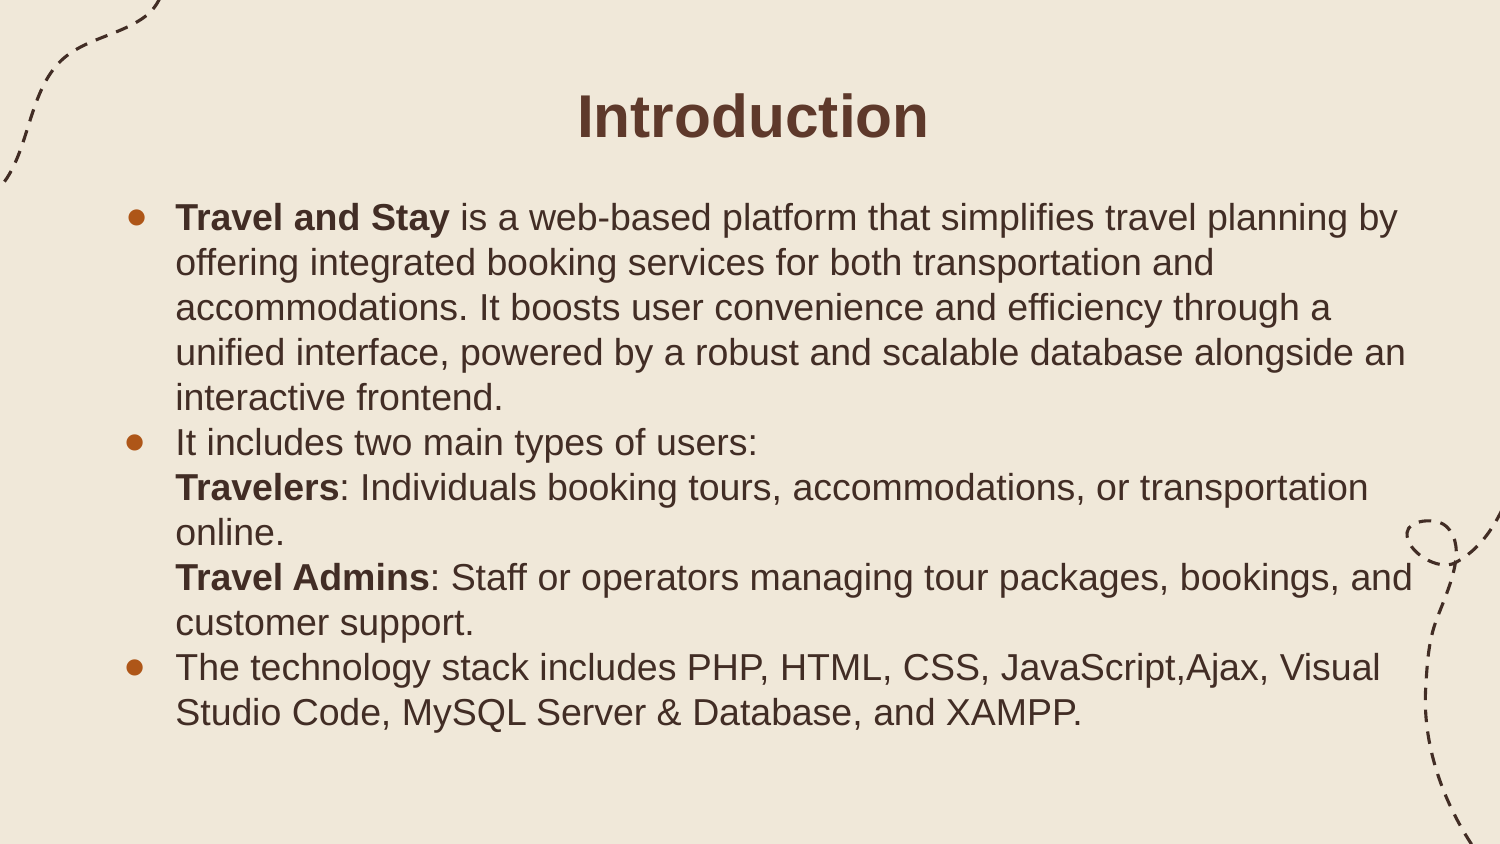

# Introduction
Travel and Stay is a web-based platform that simplifies travel planning by offering integrated booking services for both transportation and accommodations. It boosts user convenience and efficiency through a unified interface, powered by a robust and scalable database alongside an interactive frontend.
It includes two main types of users:
Travelers: Individuals booking tours, accommodations, or transportation online.
Travel Admins: Staff or operators managing tour packages, bookings, and customer support.
The technology stack includes PHP, HTML, CSS, JavaScript,Ajax, Visual Studio Code, MySQL Server & Database, and XAMPP.